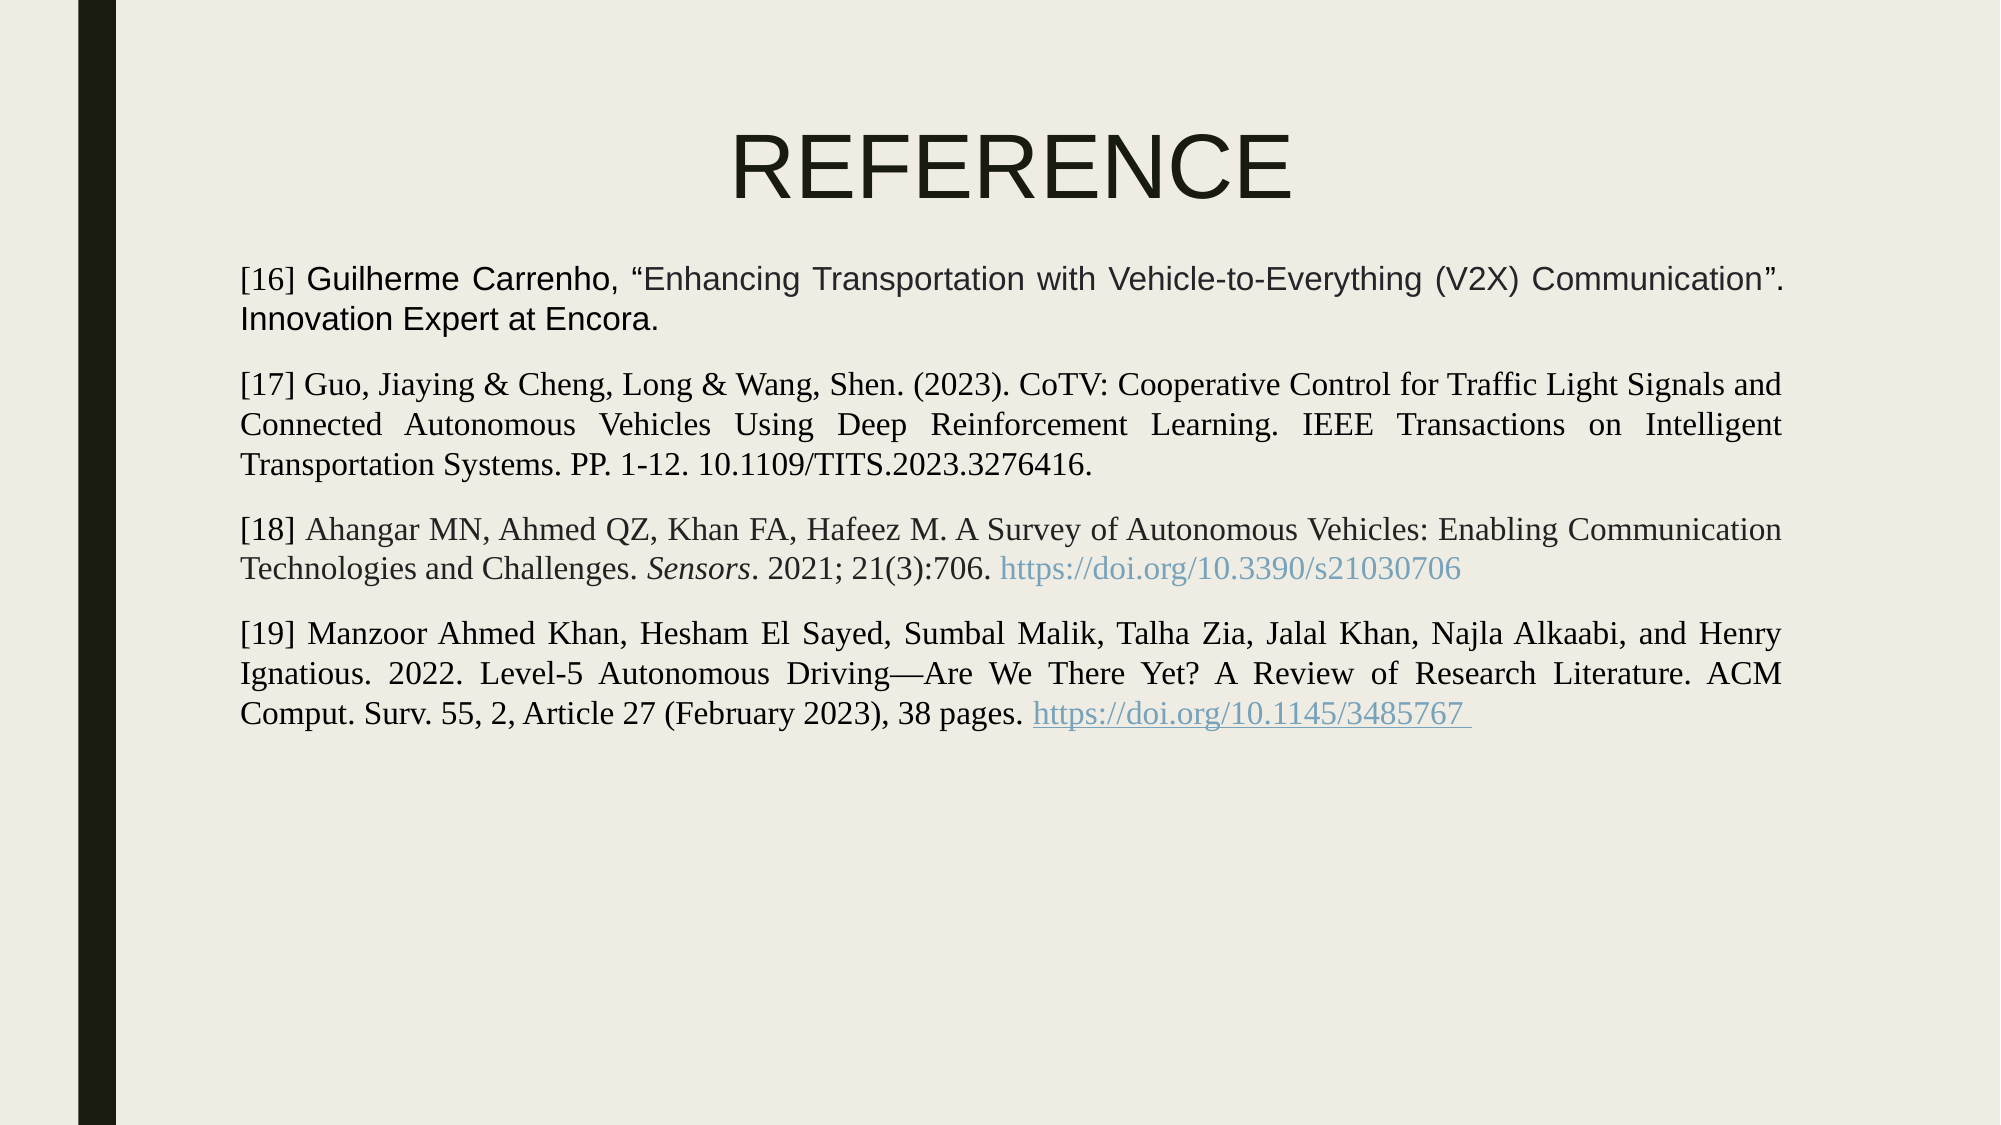

# REFERENCE
[16] Guilherme Carrenho, “Enhancing Transportation with Vehicle-to-Everything (V2X) Communication”. Innovation Expert at Encora.
[17] Guo, Jiaying & Cheng, Long & Wang, Shen. (2023). CoTV: Cooperative Control for Traffic Light Signals and Connected Autonomous Vehicles Using Deep Reinforcement Learning. IEEE Transactions on Intelligent Transportation Systems. PP. 1-12. 10.1109/TITS.2023.3276416.
[18] Ahangar MN, Ahmed QZ, Khan FA, Hafeez M. A Survey of Autonomous Vehicles: Enabling Communication Technologies and Challenges. Sensors. 2021; 21(3):706. https://doi.org/10.3390/s21030706
[19] Manzoor Ahmed Khan, Hesham El Sayed, Sumbal Malik, Talha Zia, Jalal Khan, Najla Alkaabi, and Henry Ignatious. 2022. Level-5 Autonomous Driving—Are We There Yet? A Review of Research Literature. ACM Comput. Surv. 55, 2, Article 27 (February 2023), 38 pages. https://doi.org/10.1145/3485767